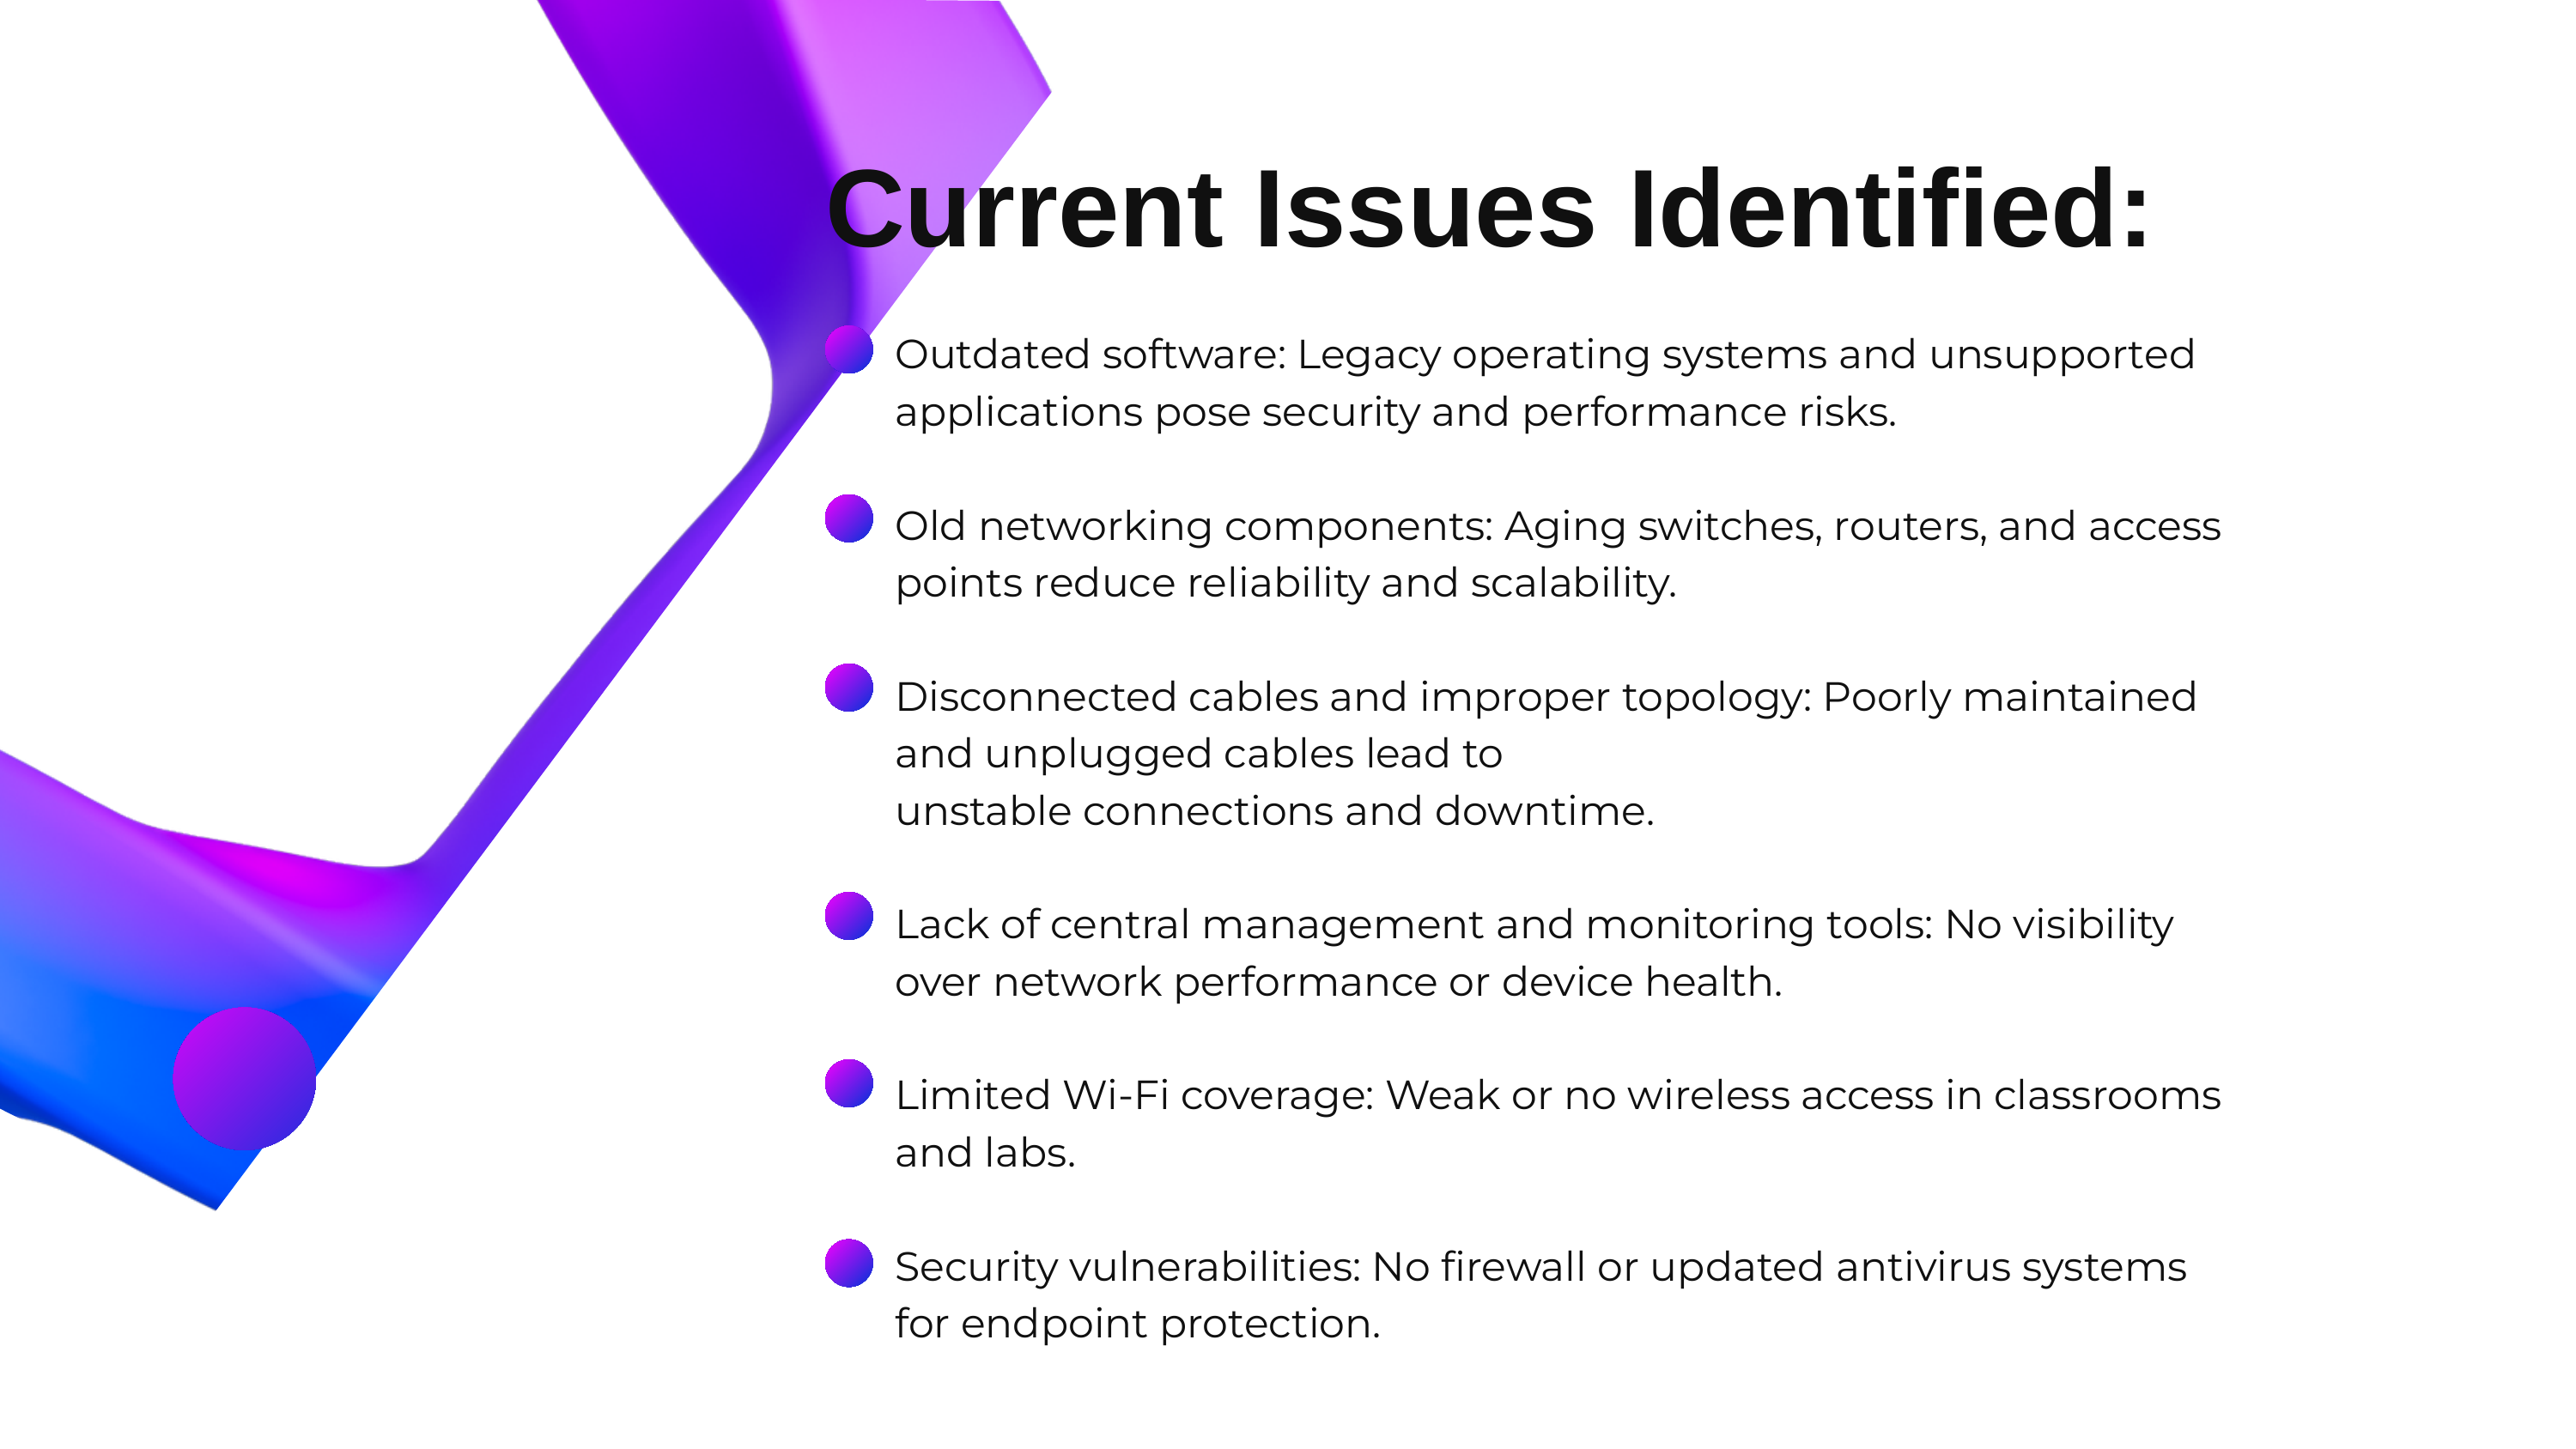

Current Issues Identified:
Outdated software: Legacy operating systems and unsupported applications pose security and performance risks.

Old networking components: Aging switches, routers, and access points reduce reliability and scalability.

Disconnected cables and improper topology: Poorly maintained and unplugged cables lead to
unstable connections and downtime.

Lack of central management and monitoring tools: No visibility over network performance or device health.

Limited Wi-Fi coverage: Weak or no wireless access in classrooms and labs.

Security vulnerabilities: No firewall or updated antivirus systems for endpoint protection.